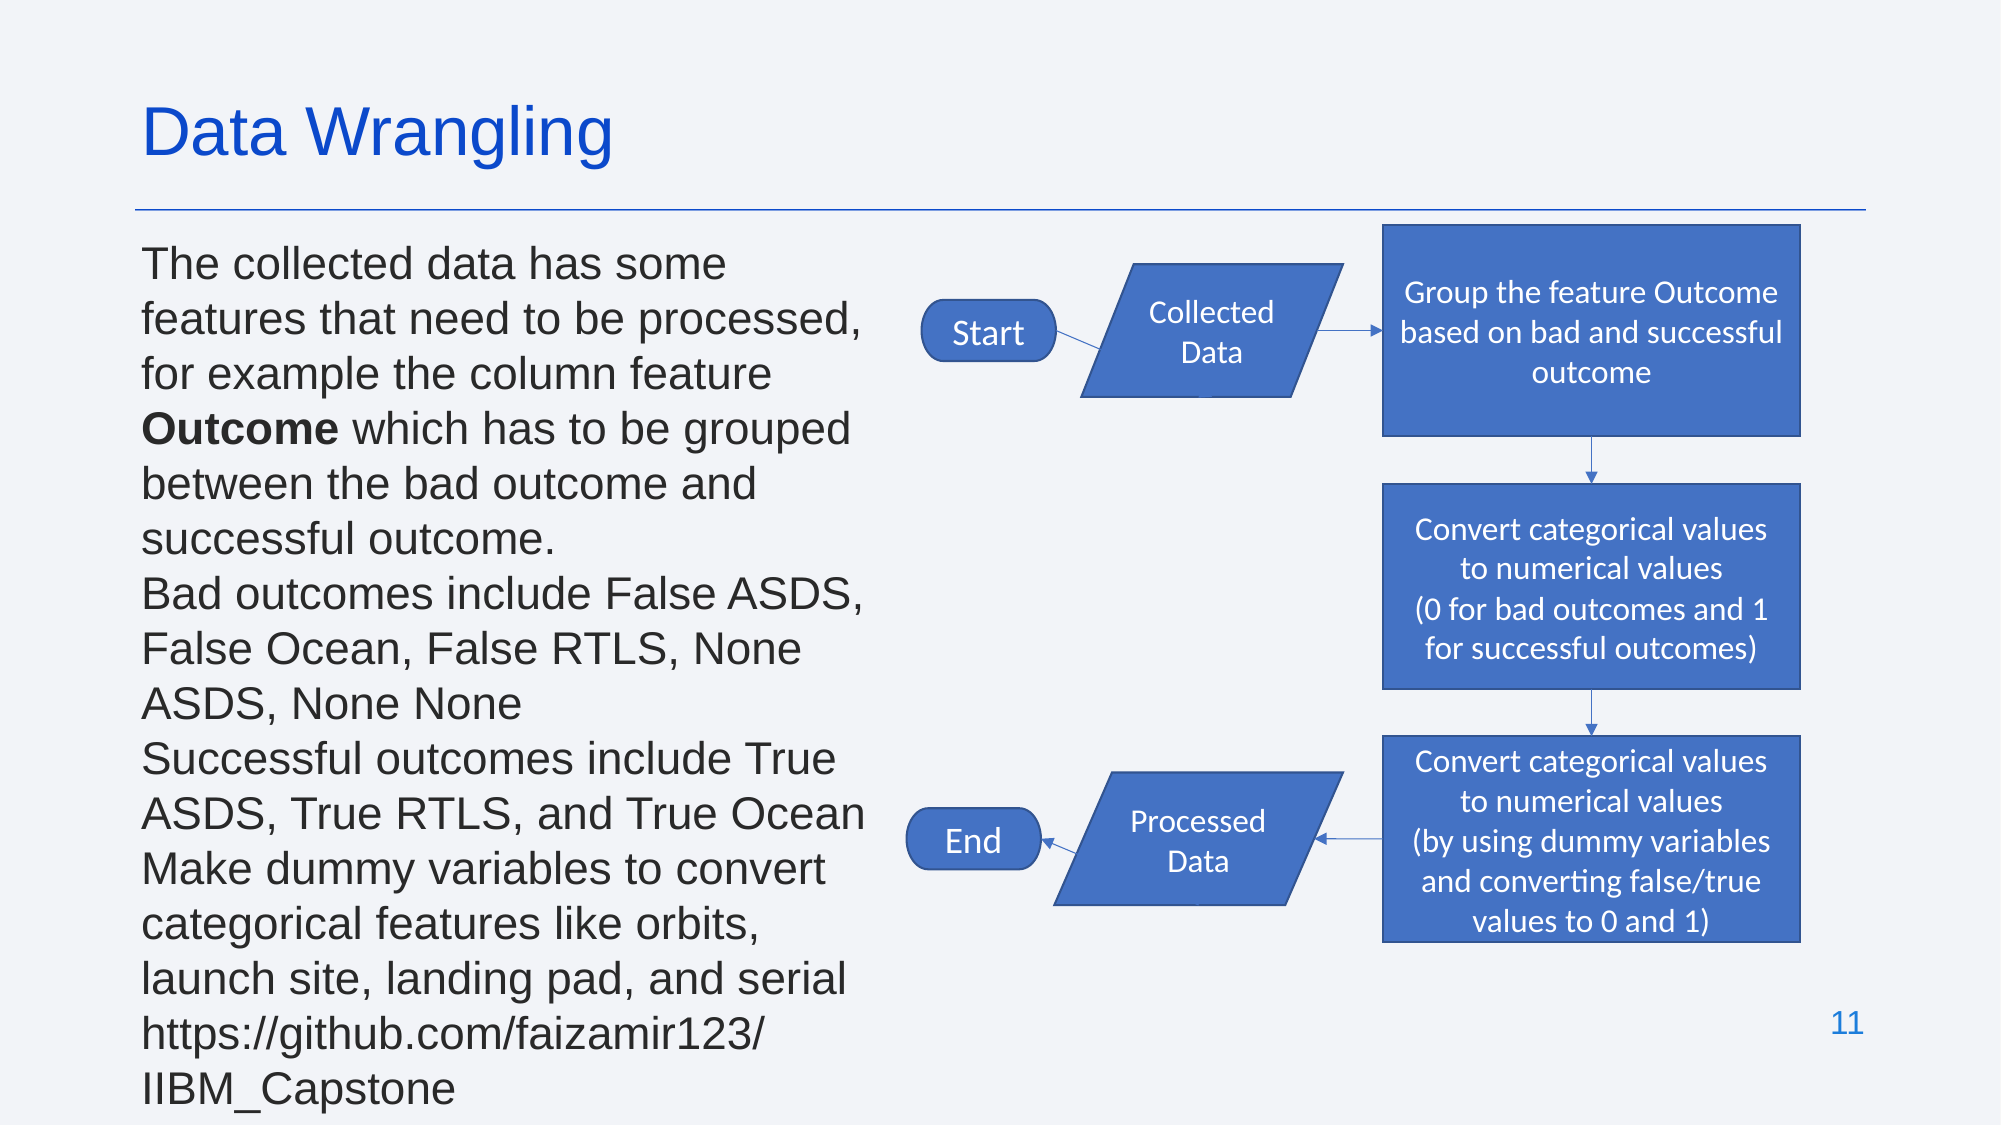

Data Wrangling
Group the feature Outcome based on bad and successful outcome
The collected data has some features that need to be processed, for example the column feature Outcome which has to be grouped between the bad outcome and successful outcome.
Bad outcomes include False ASDS, False Ocean, False RTLS, None ASDS, None None
Successful outcomes include True ASDS, True RTLS, and True Ocean
Make dummy variables to convert categorical features like orbits, launch site, landing pad, and serial
https://github.com/faizamir123/IIBM_Capstone
Collected Data
Start
Convert categorical values to numerical values
(0 for bad outcomes and 1 for successful outcomes)
Convert categorical values to numerical values
(by using dummy variables and converting false/true values to 0 and 1)
Processed Data
End
11